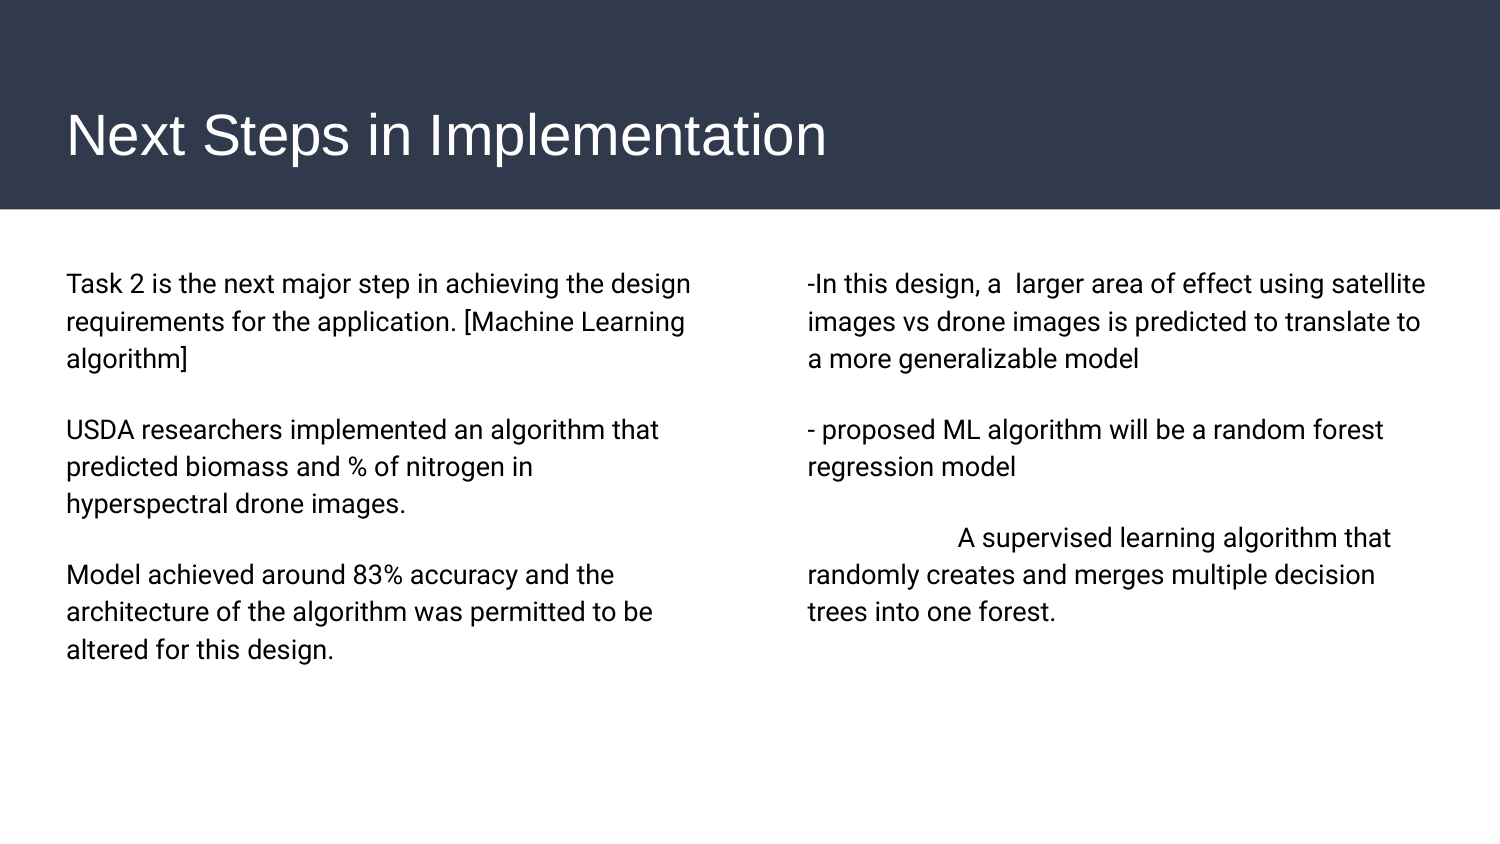

# Next Steps in Implementation
Task 2 is the next major step in achieving the design requirements for the application. [Machine Learning algorithm]
USDA researchers implemented an algorithm that predicted biomass and % of nitrogen in hyperspectral drone images.
Model achieved around 83% accuracy and the architecture of the algorithm was permitted to be altered for this design.
-In this design, a  larger area of effect using satellite images vs drone images is predicted to translate to a more generalizable model
- proposed ML algorithm will be a random forest regression model
	A supervised learning algorithm that randomly creates and merges multiple decision trees into one forest.